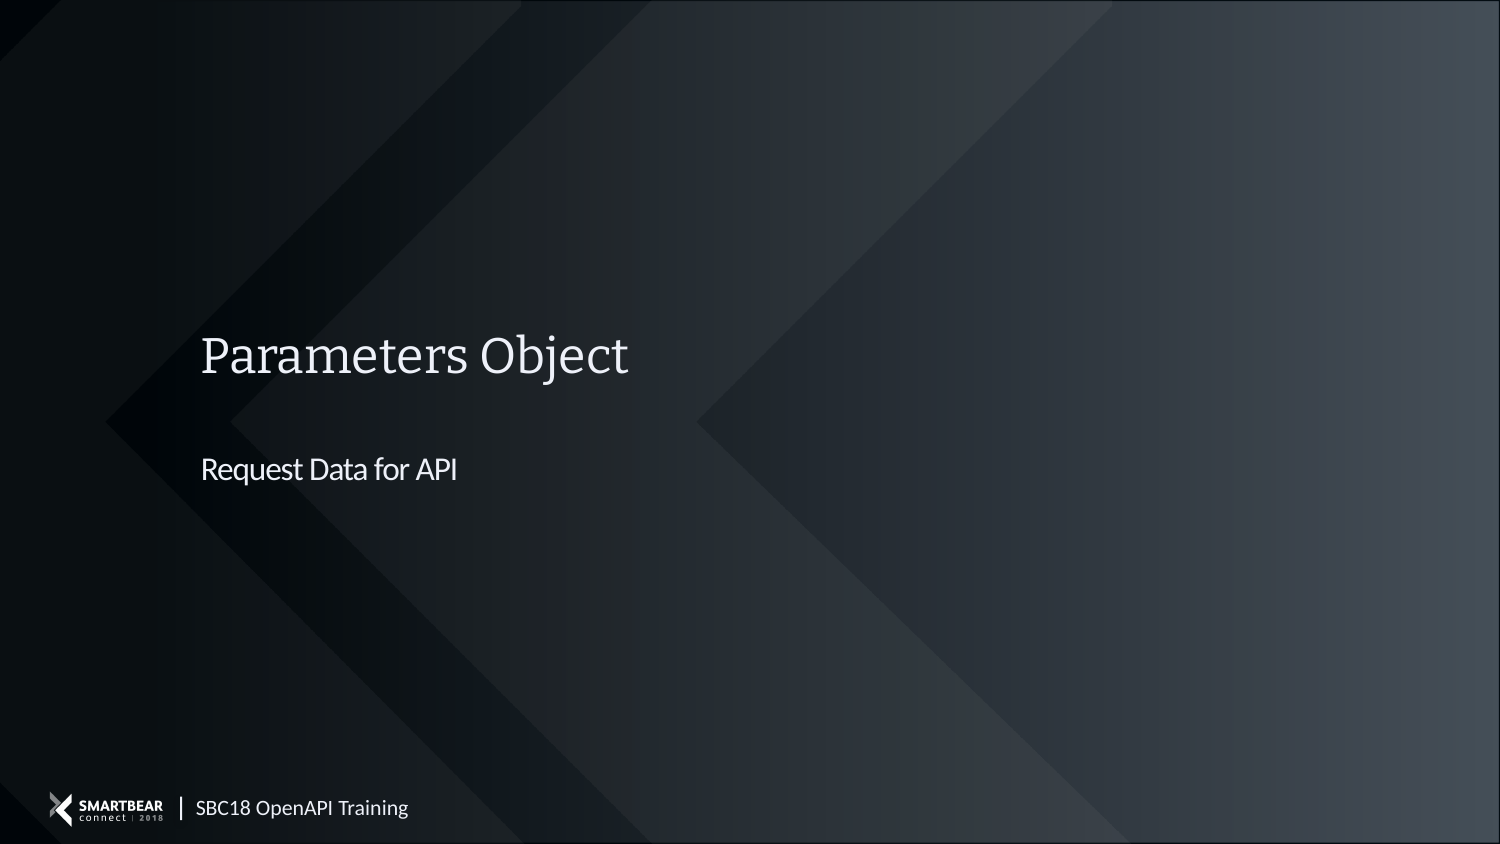

Parameters Object
Request Data for API
SBC18 OpenAPI Training